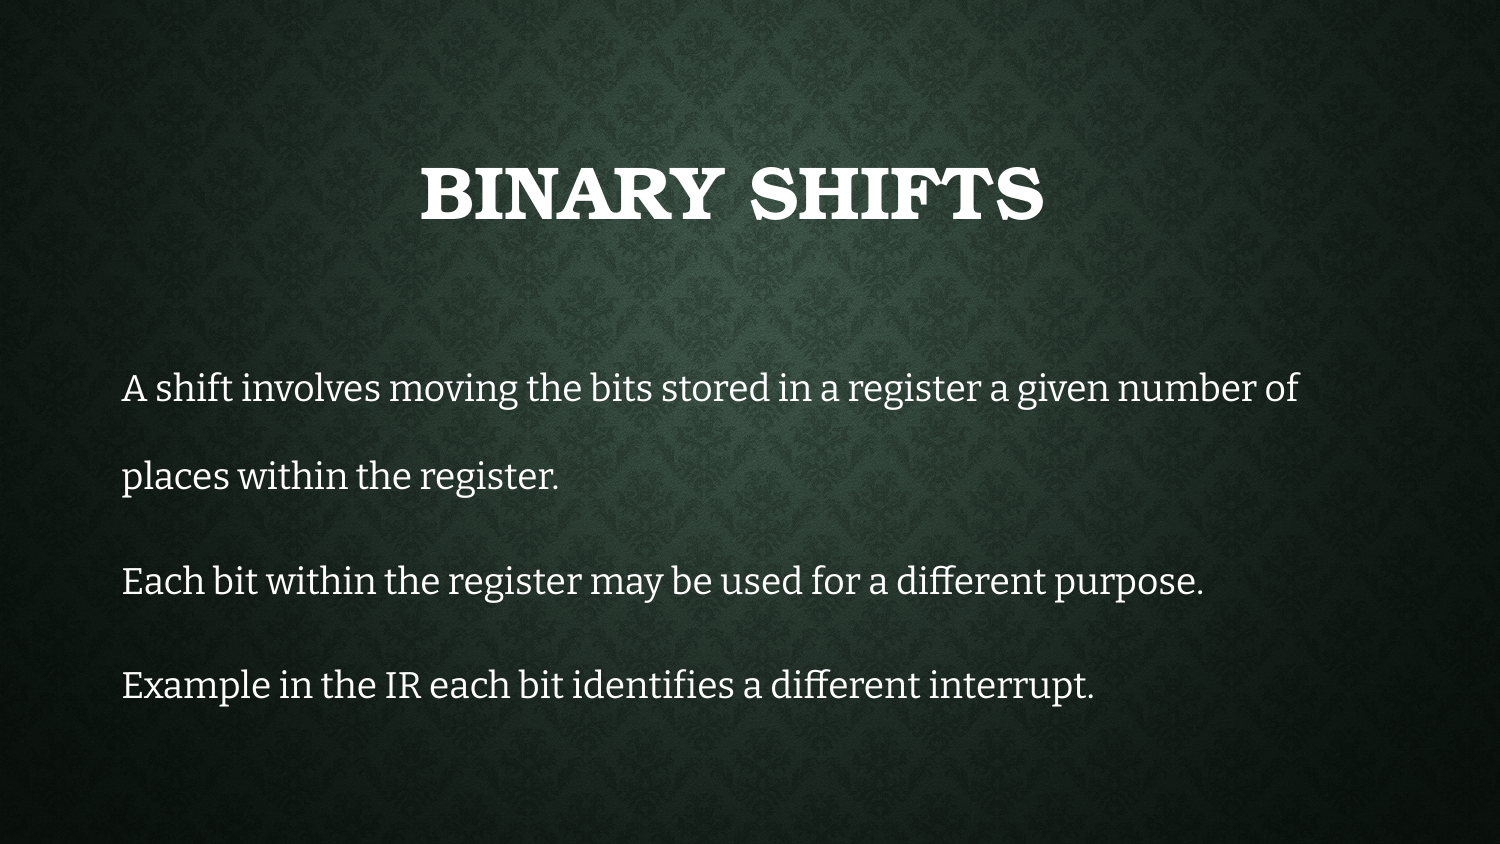

# Binary Shifts
A shift involves moving the bits stored in a register a given number of places within the register.
Each bit within the register may be used for a different purpose.
Example in the IR each bit identifies a different interrupt.